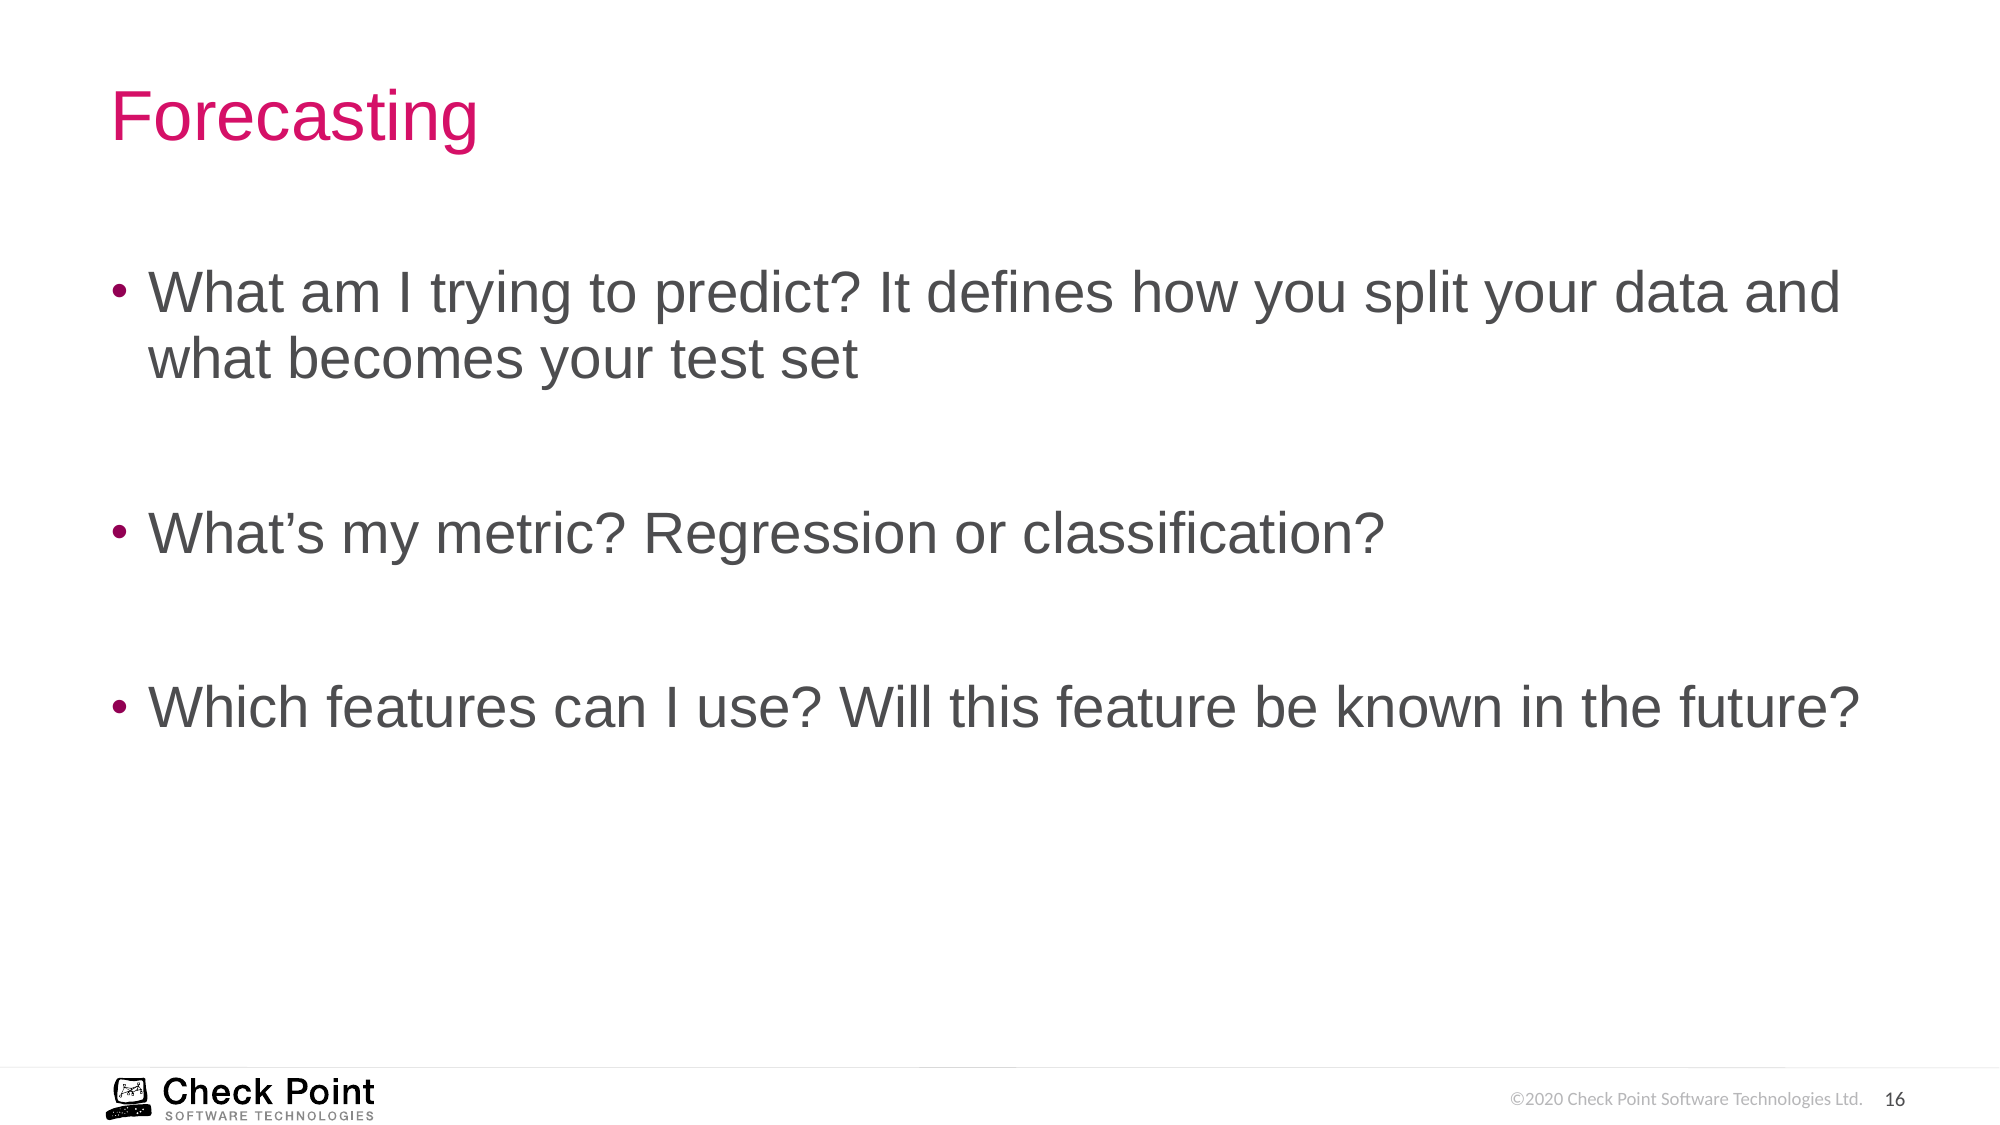

# Forecasting
What am I trying to predict? It defines how you split your data and what becomes your test set

What’s my metric? Regression or classification?

Which features can I use? Will this feature be known in the future?